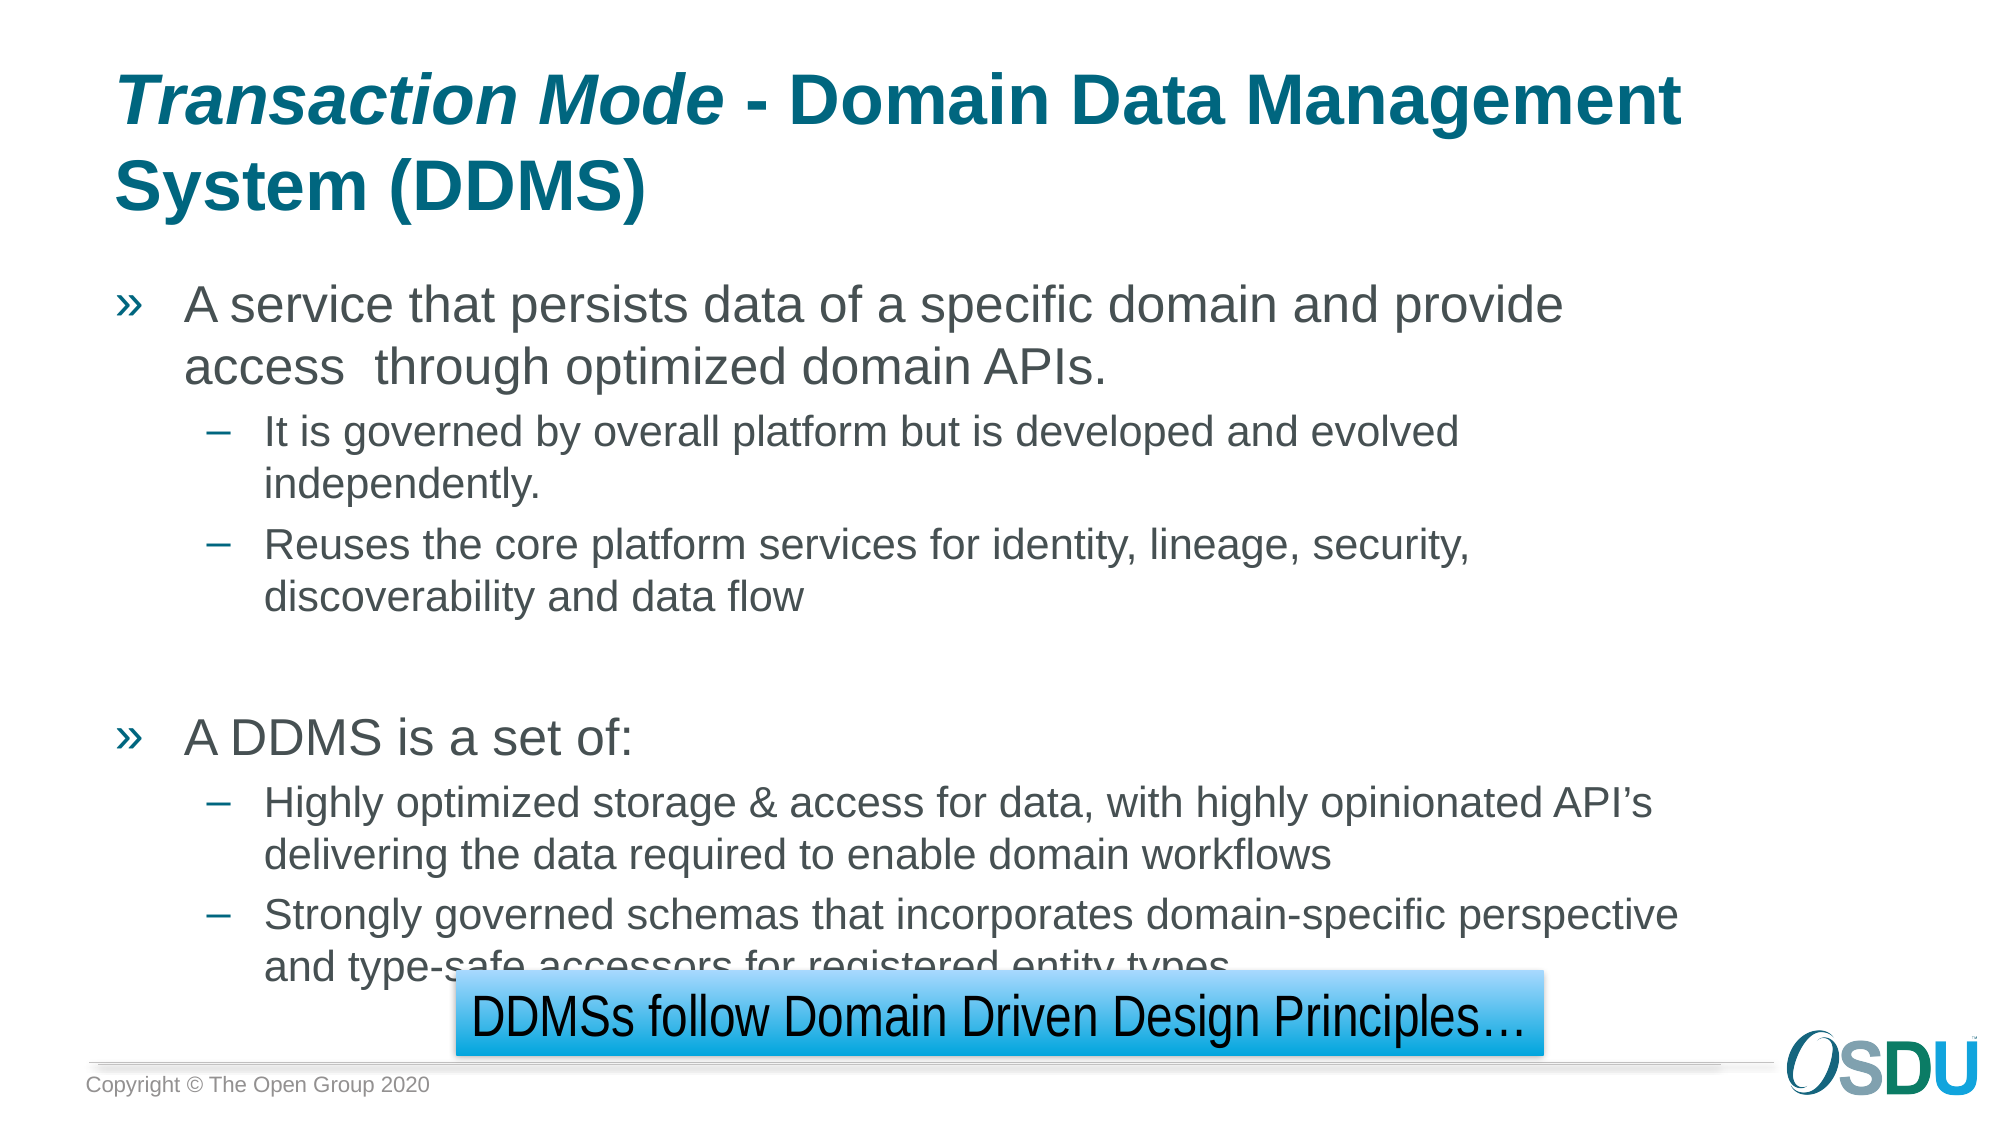

# Transaction Mode - Domain Data Management System (DDMS)
A service that persists data of a specific domain and provide access  through optimized domain APIs.
It is governed by overall platform but is developed and evolved independently.
Reuses the core platform services for identity, lineage, security, discoverability and data flow

A DDMS is a set of:
Highly optimized storage & access for data, with highly opinionated API’s delivering the data required to enable domain workflows
Strongly governed schemas that incorporates domain-specific perspective and type-safe accessors for registered entity types

DDMSs follow Domain Driven Design Principles…